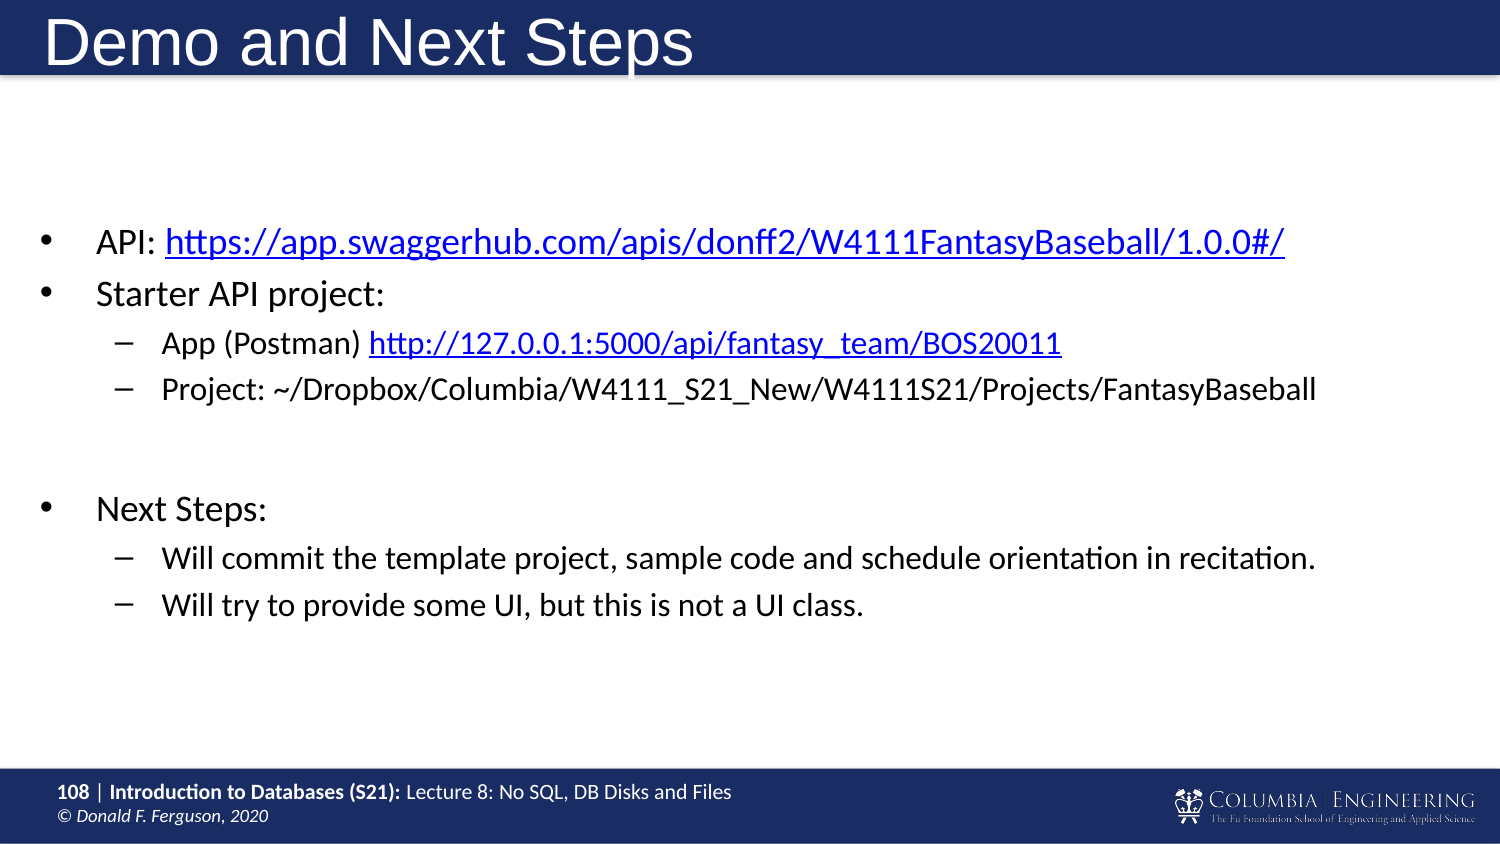

# Demo and Next Steps
API: https://app.swaggerhub.com/apis/donff2/W4111FantasyBaseball/1.0.0#/
Starter API project:
App (Postman) http://127.0.0.1:5000/api/fantasy_team/BOS20011
Project: ~/Dropbox/Columbia/W4111_S21_New/W4111S21/Projects/FantasyBaseball

Next Steps:
Will commit the template project, sample code and schedule orientation in recitation.
Will try to provide some UI, but this is not a UI class.